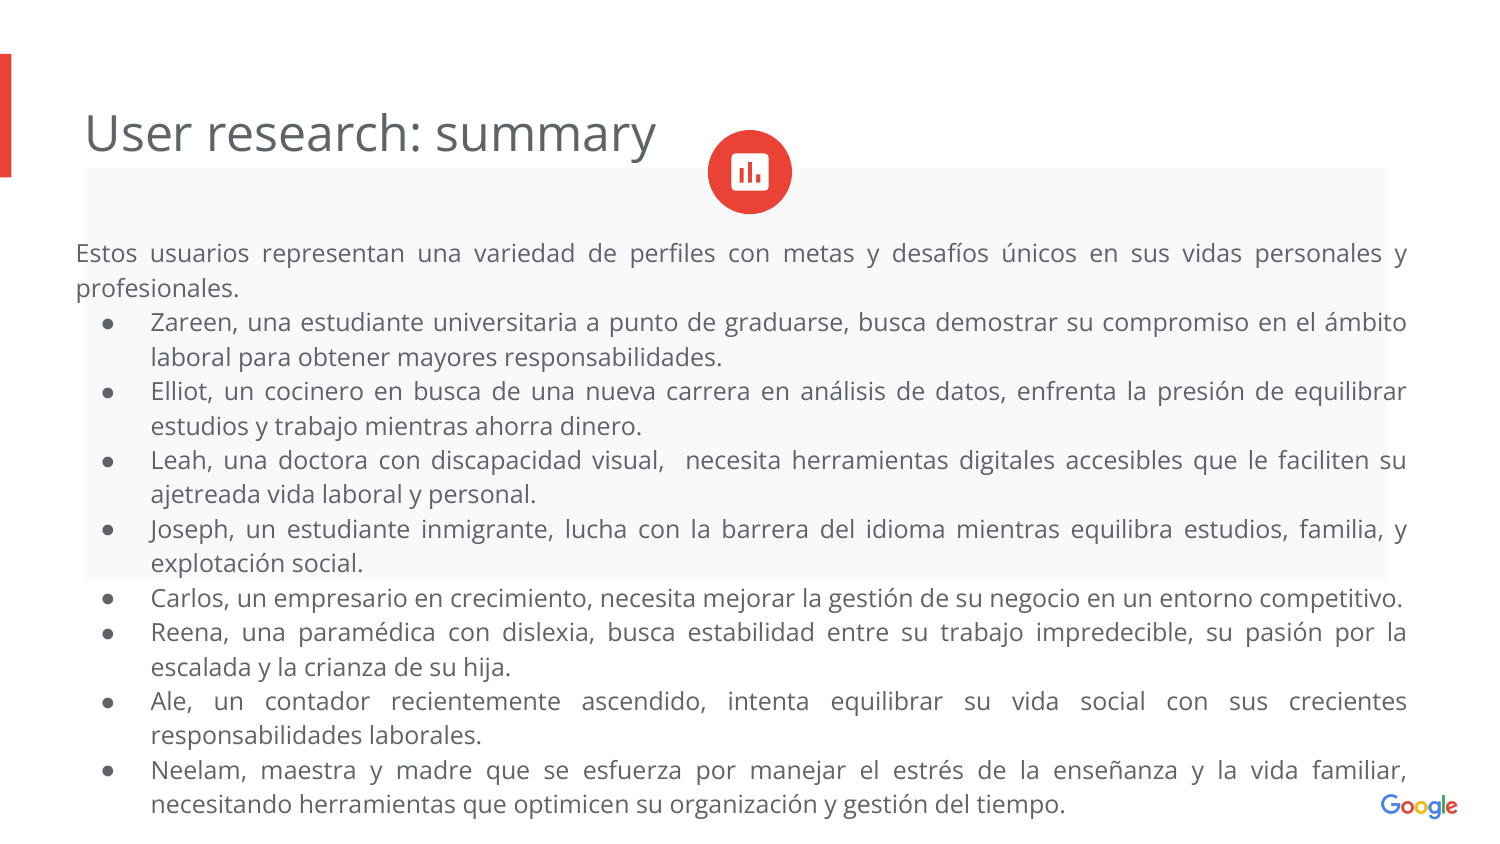

User research: summary

Estos usuarios representan una variedad de perfiles con metas y desafíos únicos en sus vidas personales y profesionales.
Zareen, una estudiante universitaria a punto de graduarse, busca demostrar su compromiso en el ámbito laboral para obtener mayores responsabilidades.
Elliot, un cocinero en busca de una nueva carrera en análisis de datos, enfrenta la presión de equilibrar estudios y trabajo mientras ahorra dinero.
Leah, una doctora con discapacidad visual,  necesita herramientas digitales accesibles que le faciliten su ajetreada vida laboral y personal.
Joseph, un estudiante inmigrante, lucha con la barrera del idioma mientras equilibra estudios, familia, y explotación social.
Carlos, un empresario en crecimiento, necesita mejorar la gestión de su negocio en un entorno competitivo.
Reena, una paramédica con dislexia, busca estabilidad entre su trabajo impredecible, su pasión por la escalada y la crianza de su hija.
Ale, un contador recientemente ascendido, intenta equilibrar su vida social con sus crecientes responsabilidades laborales.
Neelam, maestra y madre que se esfuerza por manejar el estrés de la enseñanza y la vida familiar, necesitando herramientas que optimicen su organización y gestión del tiempo.